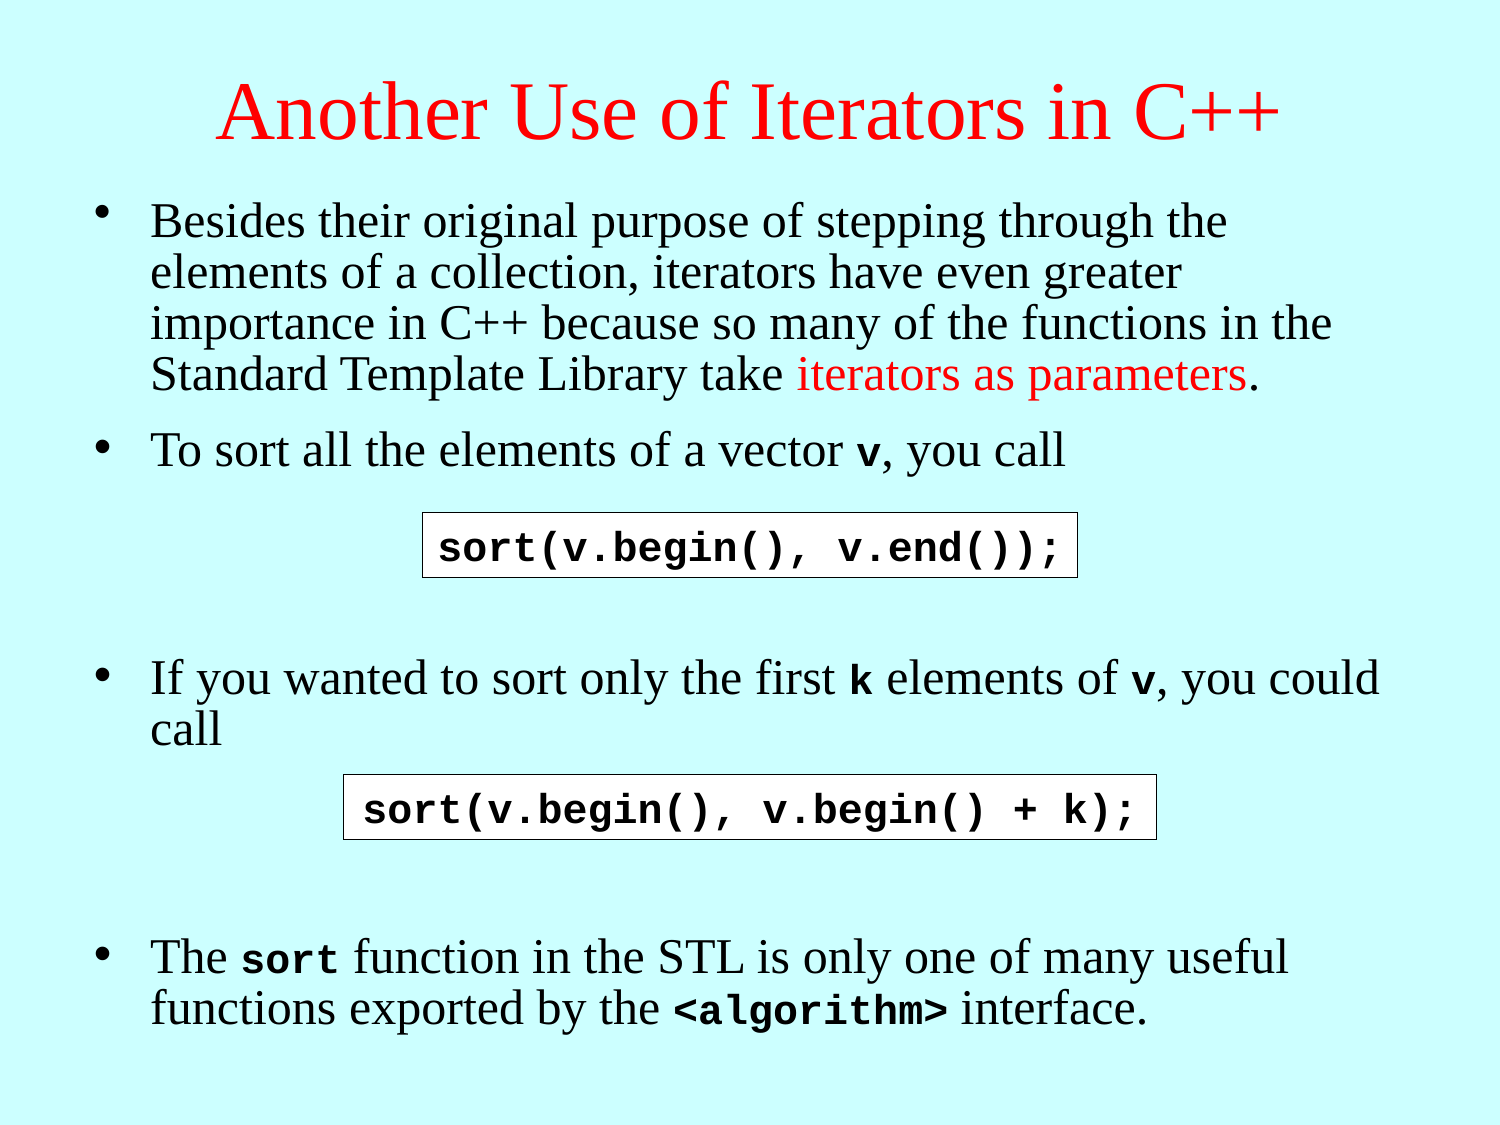

# Another Use of Iterators in C++
Besides their original purpose of stepping through the elements of a collection, iterators have even greater importance in C++ because so many of the functions in the Standard Template Library take iterators as parameters.
To sort all the elements of a vector v, you call

If you wanted to sort only the first k elements of v, you could call

The sort function in the STL is only one of many useful functions exported by the <algorithm> interface.
sort(v.begin(), v.end());
sort(v.begin(), v.begin() + k);